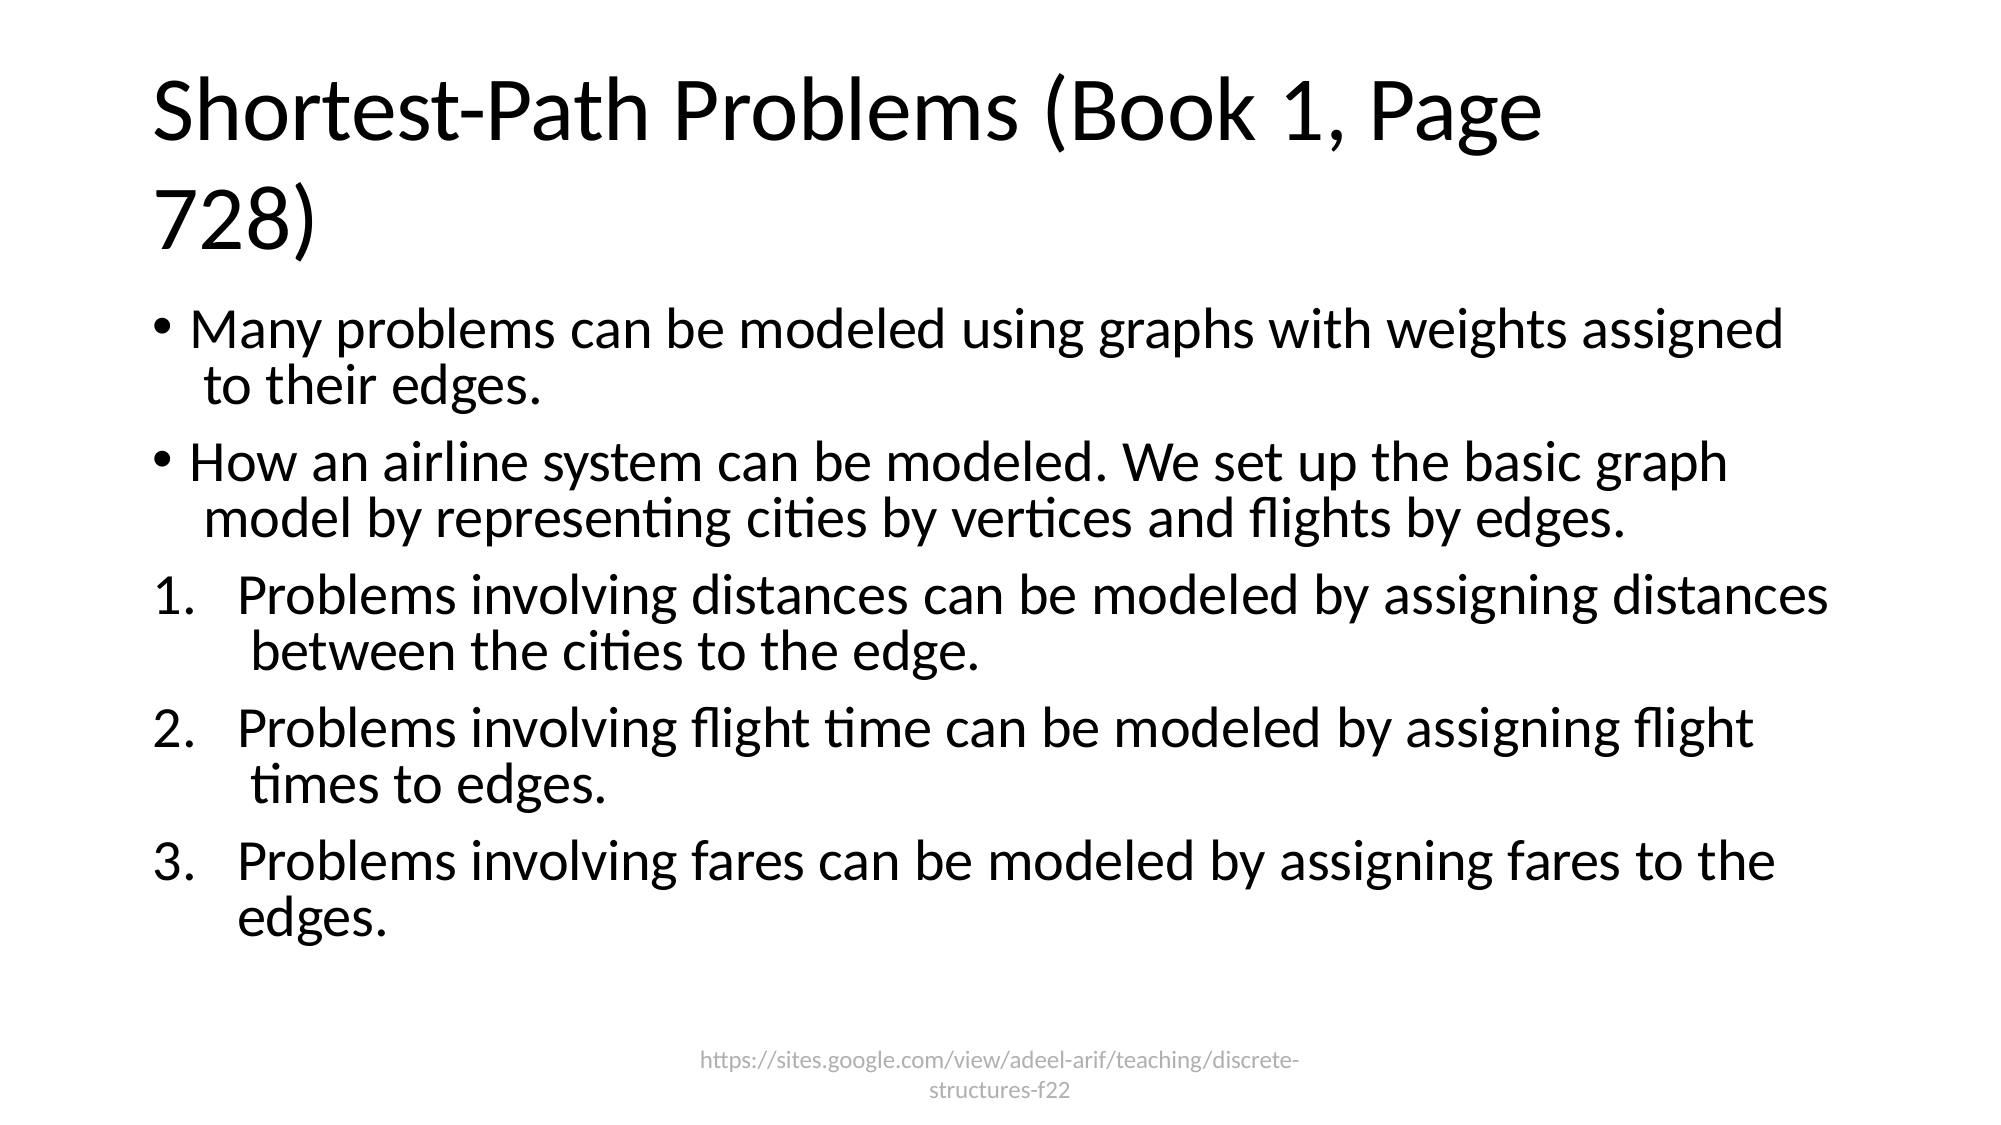

# Shortest-Path Problems (Book 1, Page 728)
Many problems can be modeled using graphs with weights assigned  to their edges.
How an airline system can be modeled. We set up the basic graph  model by representing cities by vertices and flights by edges.
Problems involving distances can be modeled by assigning distances  between the cities to the edge.
Problems involving flight time can be modeled by assigning flight  times to edges.
Problems involving fares can be modeled by assigning fares to the  edges.
https://sites.google.com/view/adeel-arif/teaching/discrete-
structures-f22